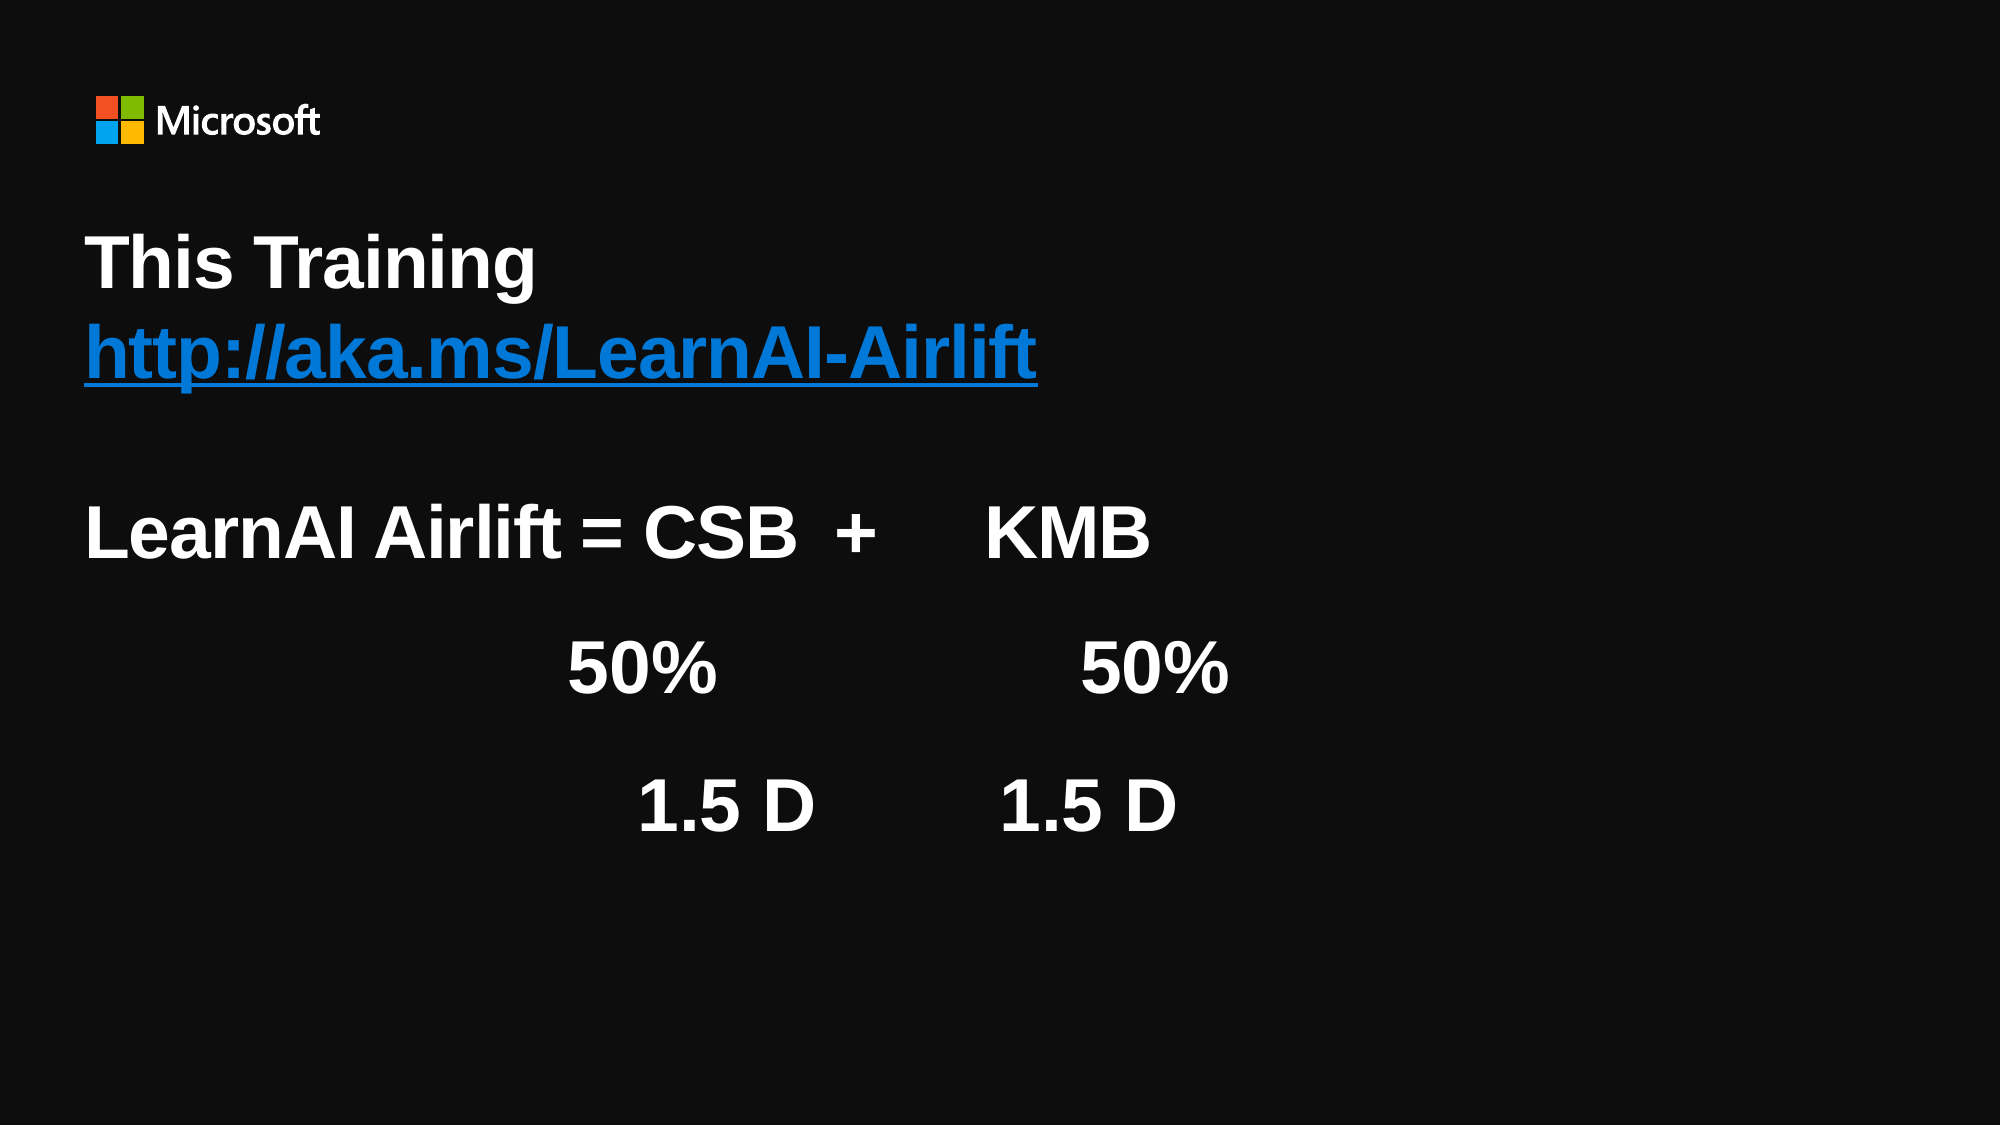

# This Training http://aka.ms/LearnAI-Airlift LearnAI Airlift = CSB	+	KMB
50%		   50%
1.5 D	   1.5 D